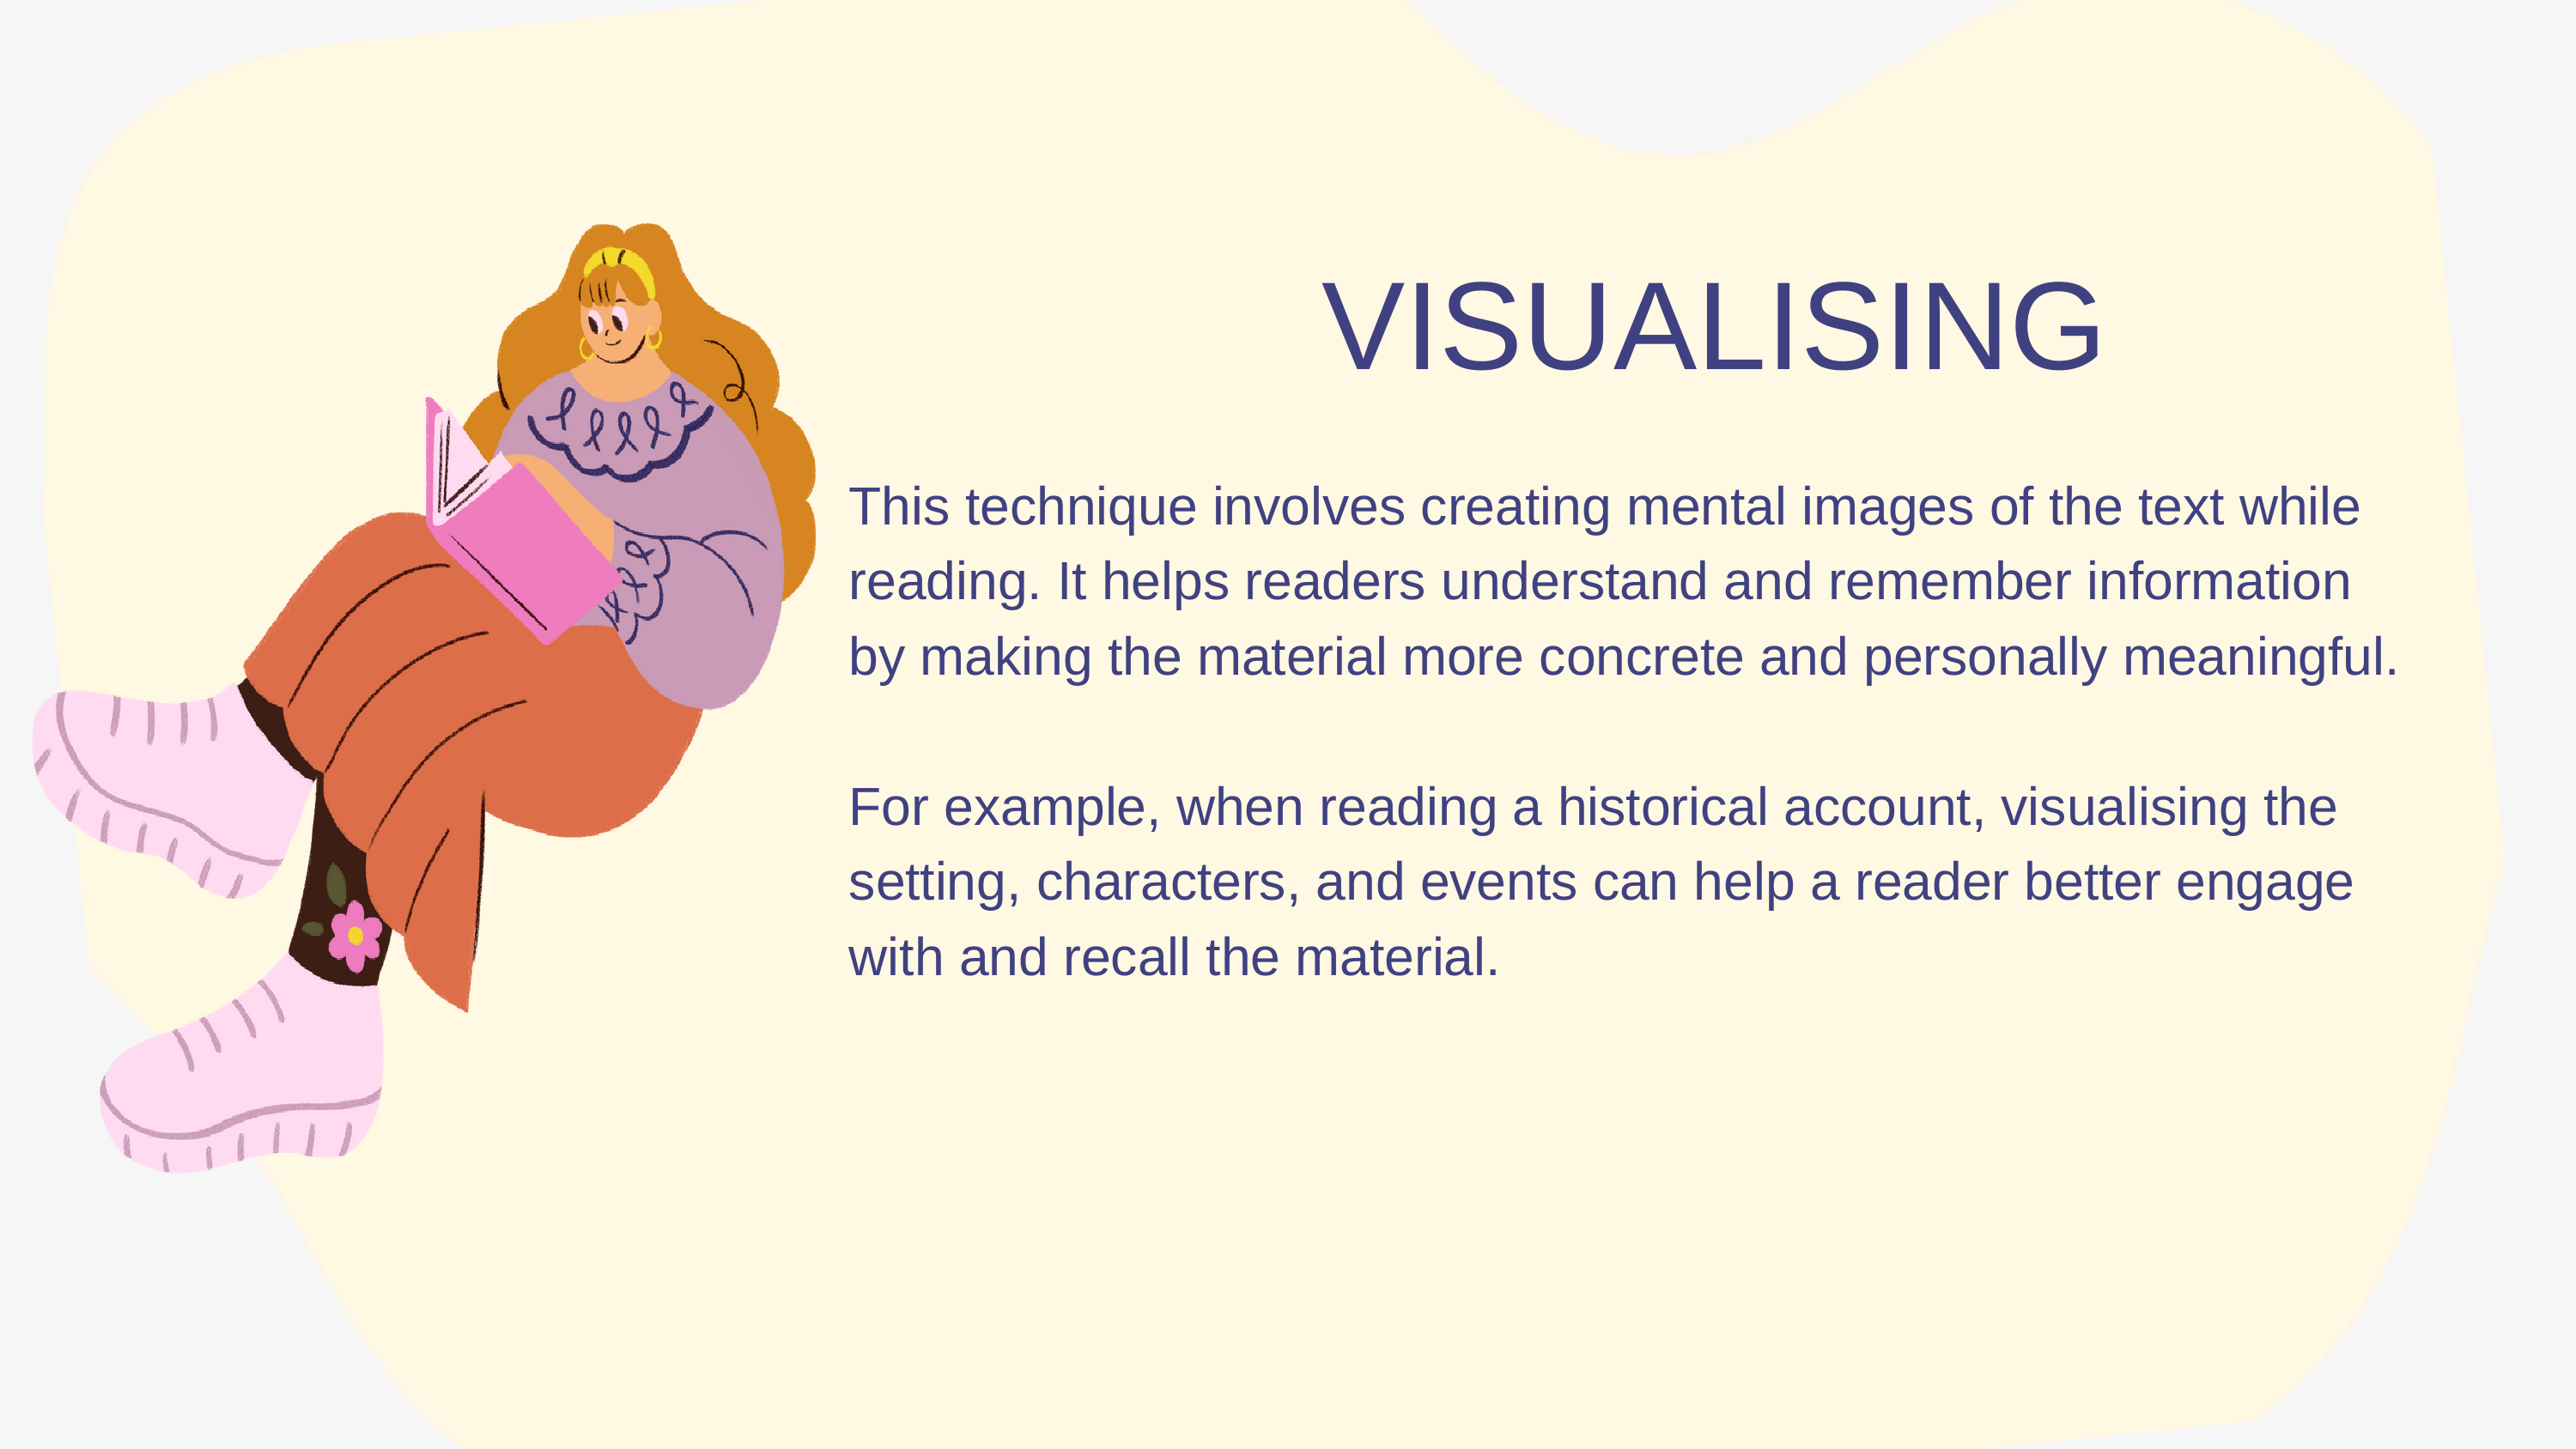

VISUALISING

This technique involves creating mental images of the text while reading. It helps readers understand and remember information by making the material more concrete and personally meaningful.

For example, when reading a historical account, visualising the setting, characters, and events can help a reader better engage with and recall the material.